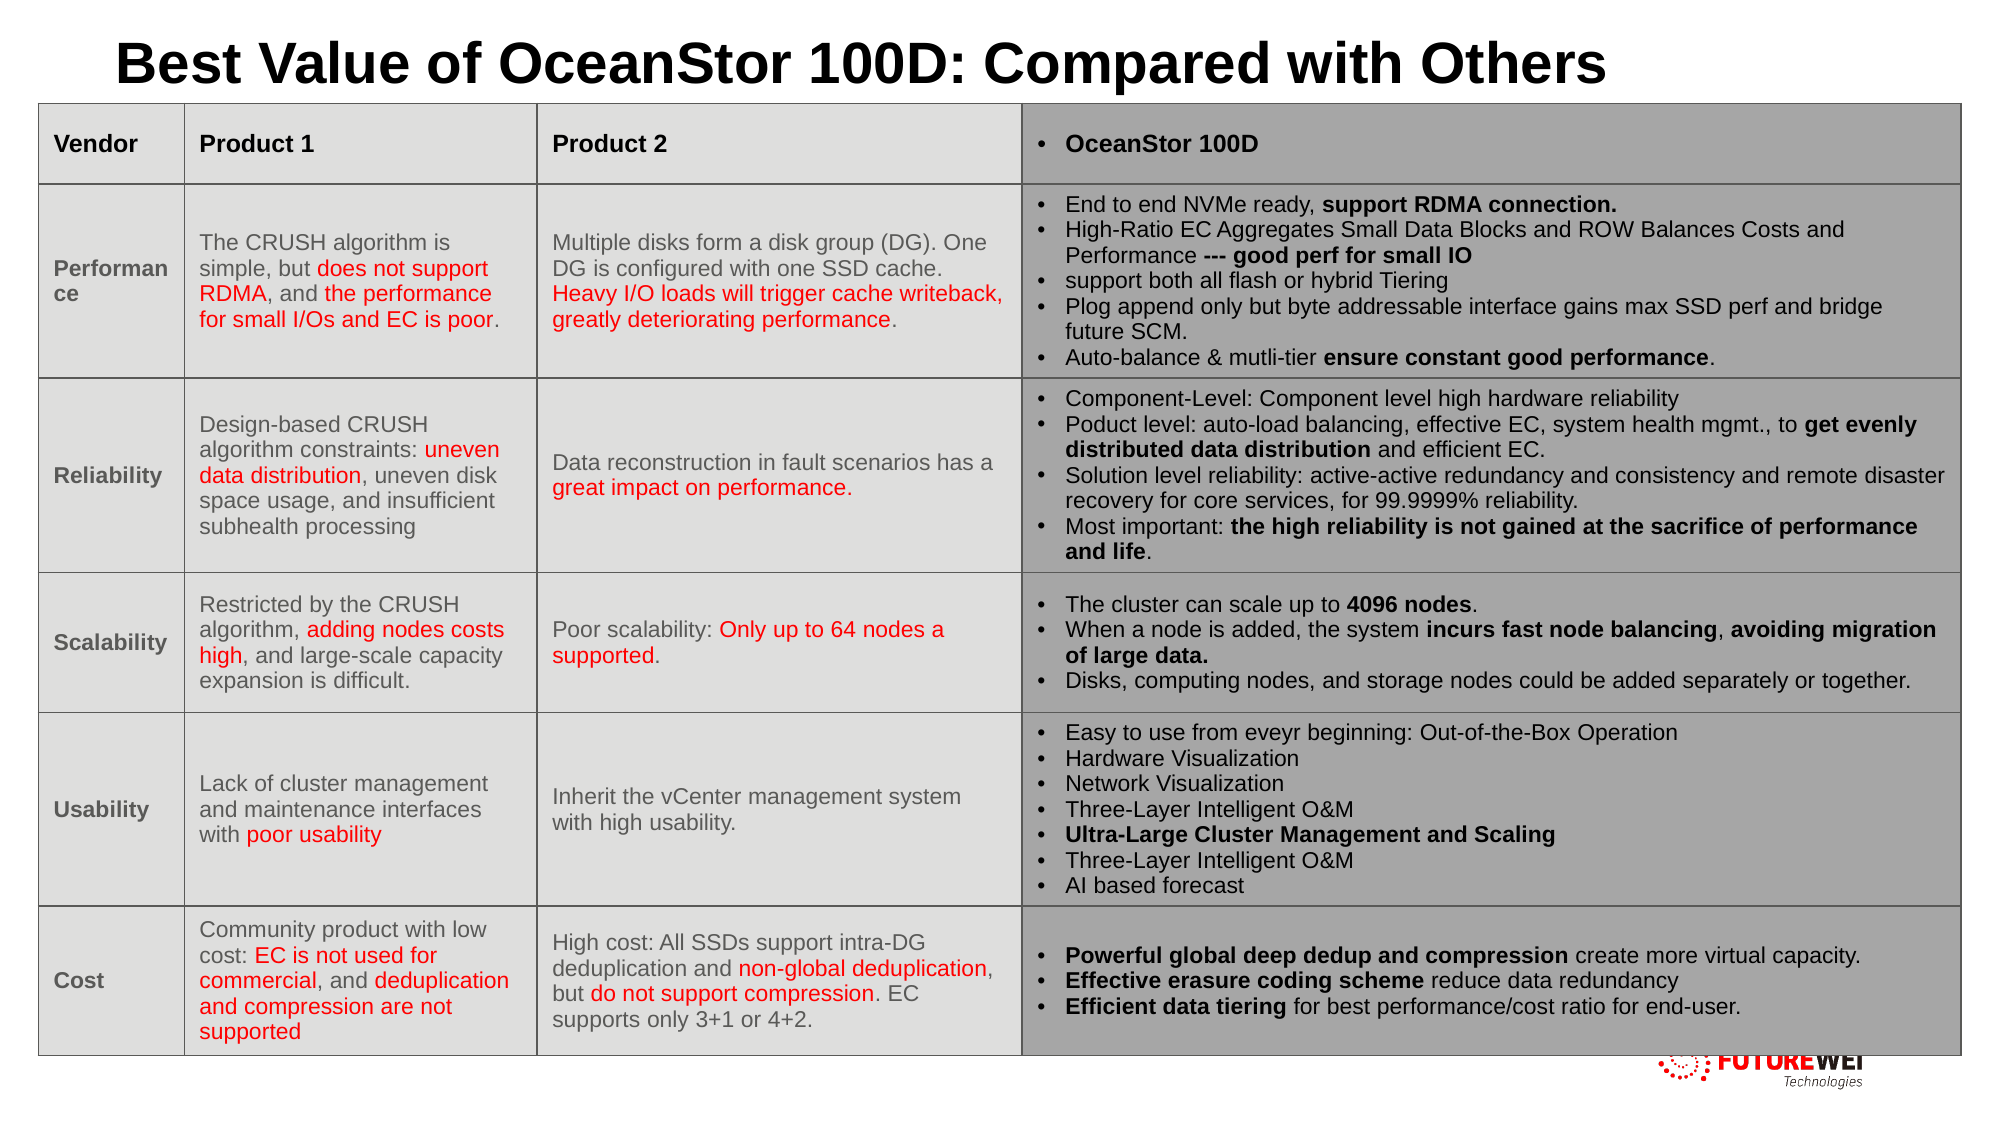

# Best Value of OceanStor 100D: Compared with Others
| Vendor | Product 1 | Product 2 | OceanStor 100D |
| --- | --- | --- | --- |
| Performance | The CRUSH algorithm is simple, but does not support RDMA, and the performance for small I/Os and EC is poor. | Multiple disks form a disk group (DG). One DG is configured with one SSD cache. Heavy I/O loads will trigger cache writeback, greatly deteriorating performance. | End to end NVMe ready, support RDMA connection. High-Ratio EC Aggregates Small Data Blocks and ROW Balances Costs and Performance --- good perf for small IO support both all flash or hybrid Tiering Plog append only but byte addressable interface gains max SSD perf and bridge future SCM. Auto-balance & mutli-tier ensure constant good performance. |
| Reliability | Design-based CRUSH algorithm constraints: uneven data distribution, uneven disk space usage, and insufficient subhealth processing | Data reconstruction in fault scenarios has a great impact on performance. | Component-Level: Component level high hardware reliability Poduct level: auto-load balancing, effective EC, system health mgmt., to get evenly distributed data distribution and efficient EC. Solution level reliability: active-active redundancy and consistency and remote disaster recovery for core services, for 99.9999% reliability. Most important: the high reliability is not gained at the sacrifice of performance and life. |
| Scalability | Restricted by the CRUSH algorithm, adding nodes costs high, and large-scale capacity expansion is difficult. | Poor scalability: Only up to 64 nodes a supported. | The cluster can scale up to 4096 nodes. When a node is added, the system incurs fast node balancing, avoiding migration of large data. Disks, computing nodes, and storage nodes could be added separately or together. |
| Usability | Lack of cluster management and maintenance interfaces with poor usability | Inherit the vCenter management system with high usability. | Easy to use from eveyr beginning: Out-of-the-Box Operation Hardware Visualization Network Visualization Three-Layer Intelligent O&M Ultra-Large Cluster Management and Scaling Three-Layer Intelligent O&M AI based forecast |
| Cost | Community product with low cost: EC is not used for commercial, and deduplication and compression are not supported | High cost: All SSDs support intra-DG deduplication and non-global deduplication, but do not support compression. EC supports only 3+1 or 4+2. | Powerful global deep dedup and compression create more virtual capacity. Effective erasure coding scheme reduce data redundancy Efficient data tiering for best performance/cost ratio for end-user. |